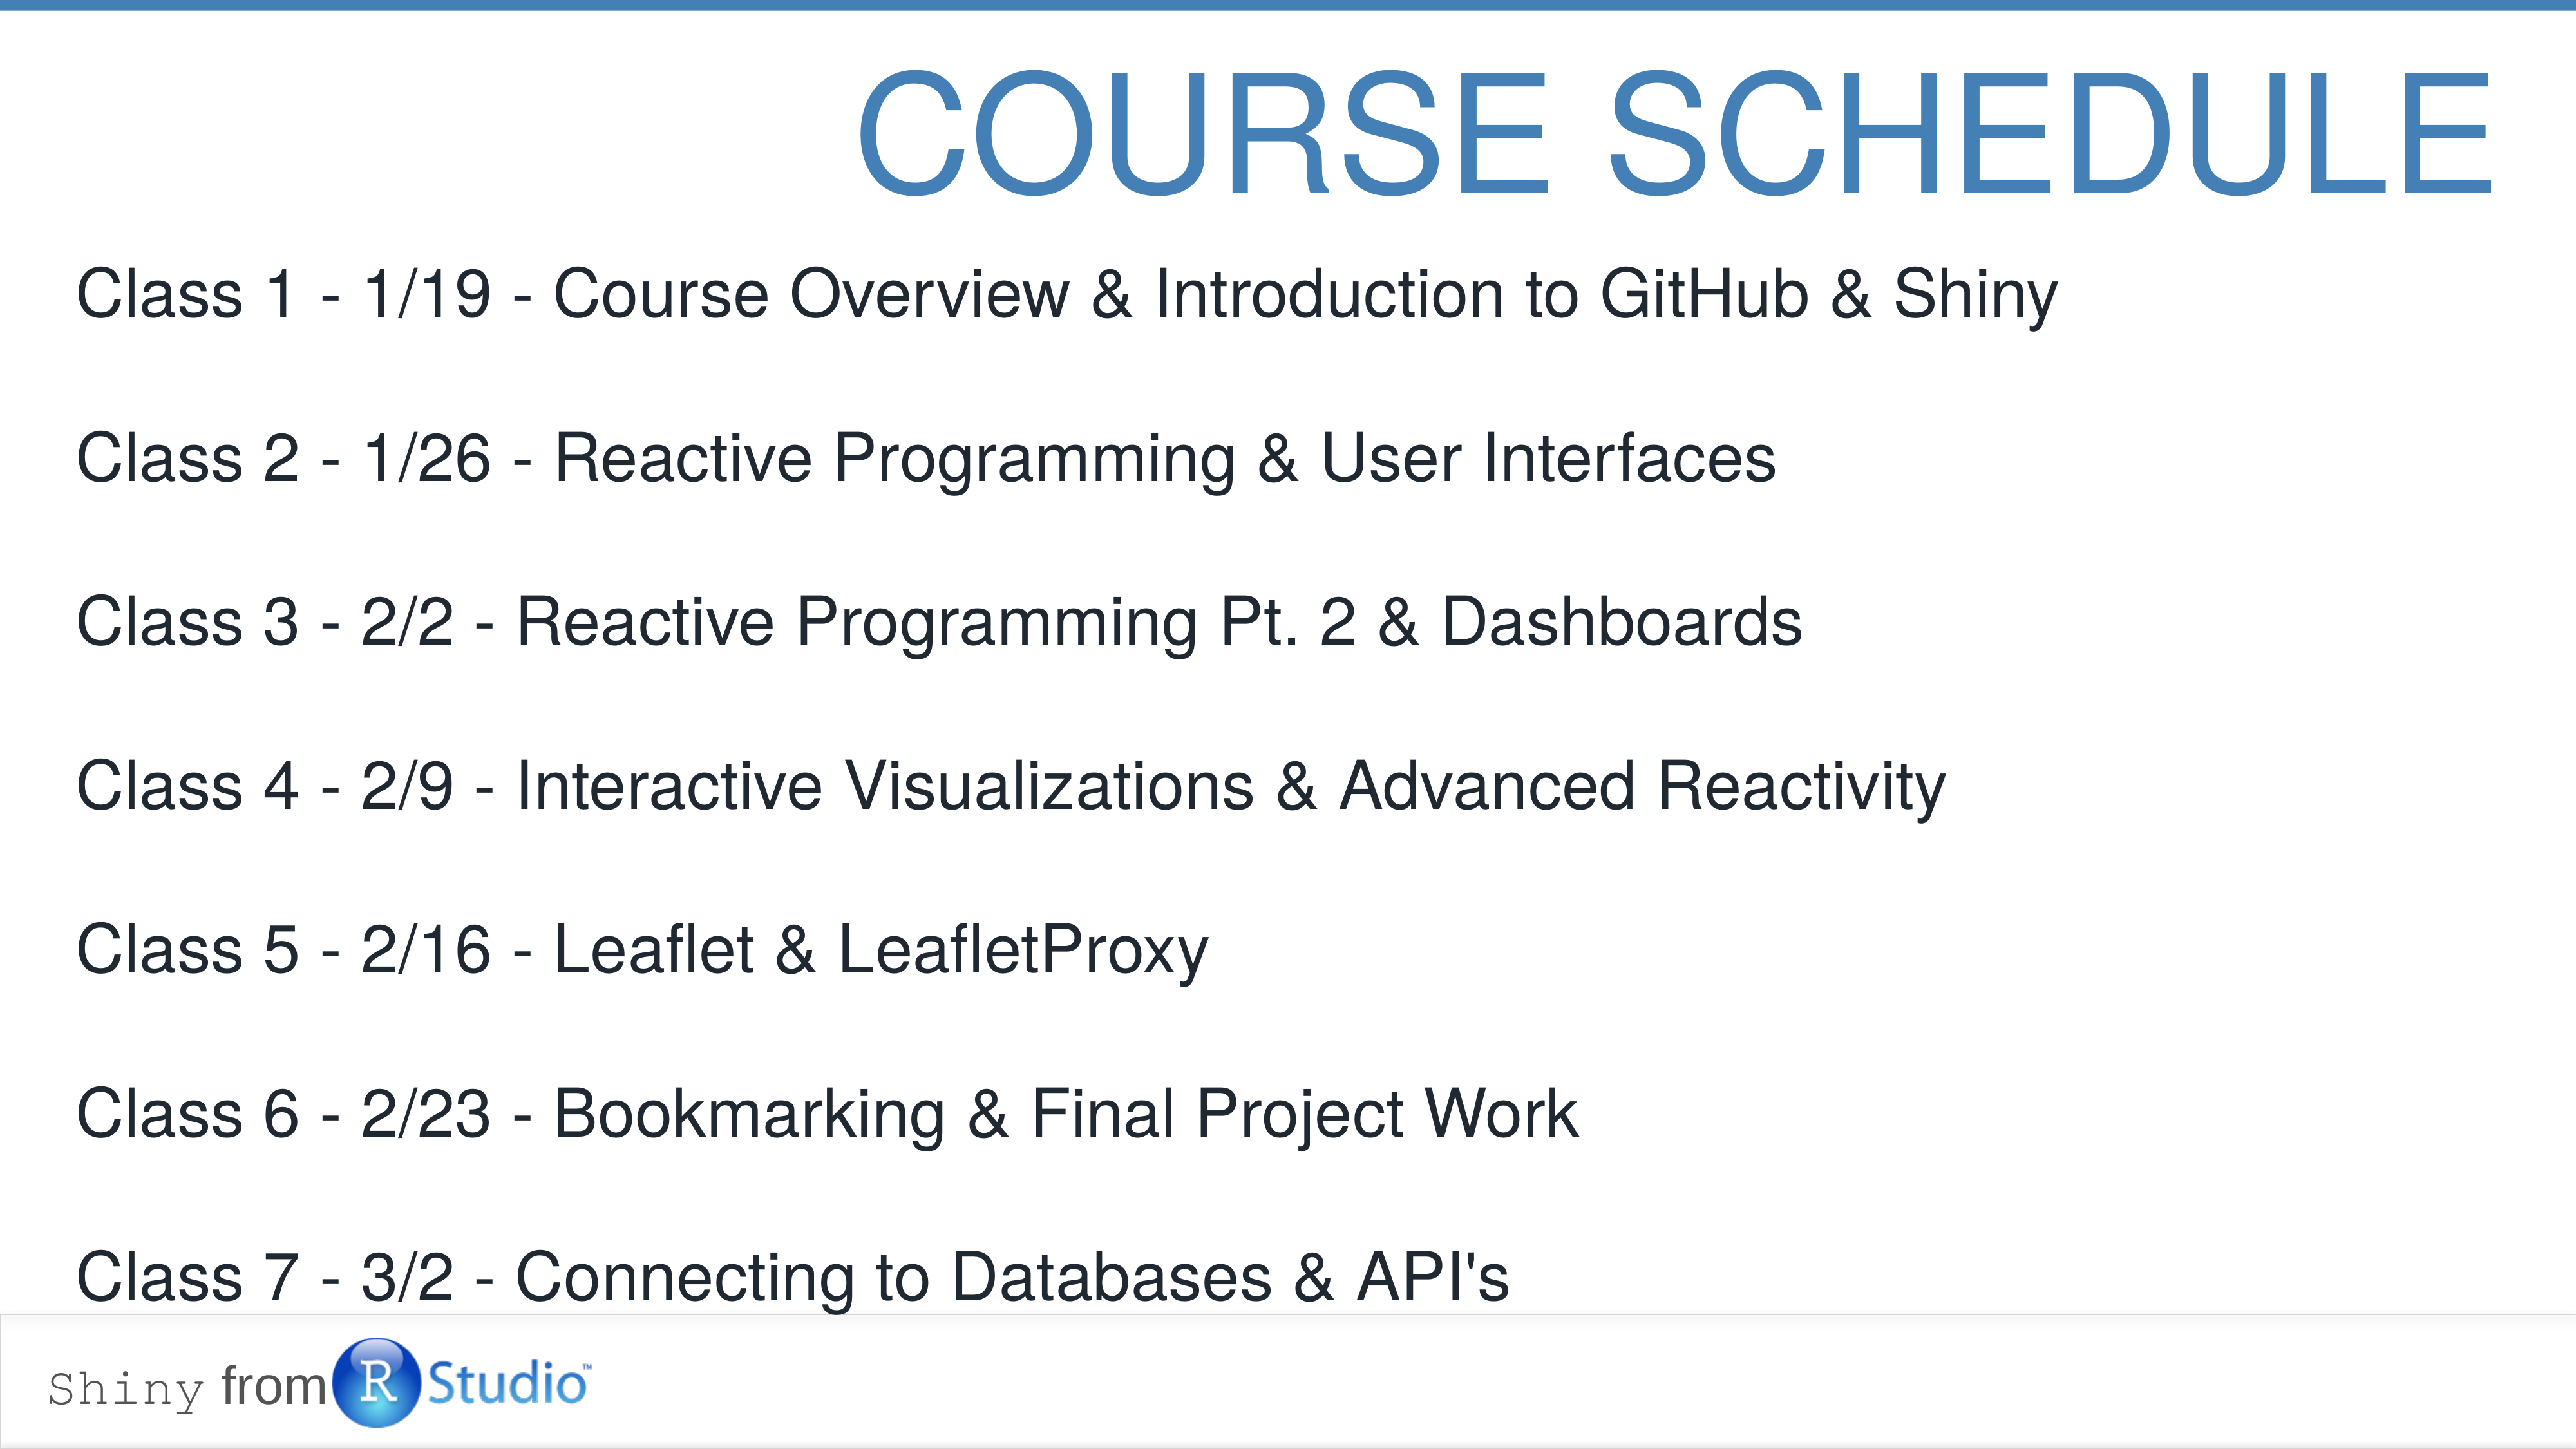

# course Schedule
Class 1 - 1/19 - Course Overview & Introduction to GitHub & Shiny
Class 2 - 1/26 - Reactive Programming & User Interfaces
Class 3 - 2/2 - Reactive Programming Pt. 2 & Dashboards
Class 4 - 2/9 - Interactive Visualizations & Advanced Reactivity
Class 5 - 2/16 - Leaflet & LeafletProxy
Class 6 - 2/23 - Bookmarking & Final Project Work
Class 7 - 3/2 - Connecting to Databases & API's